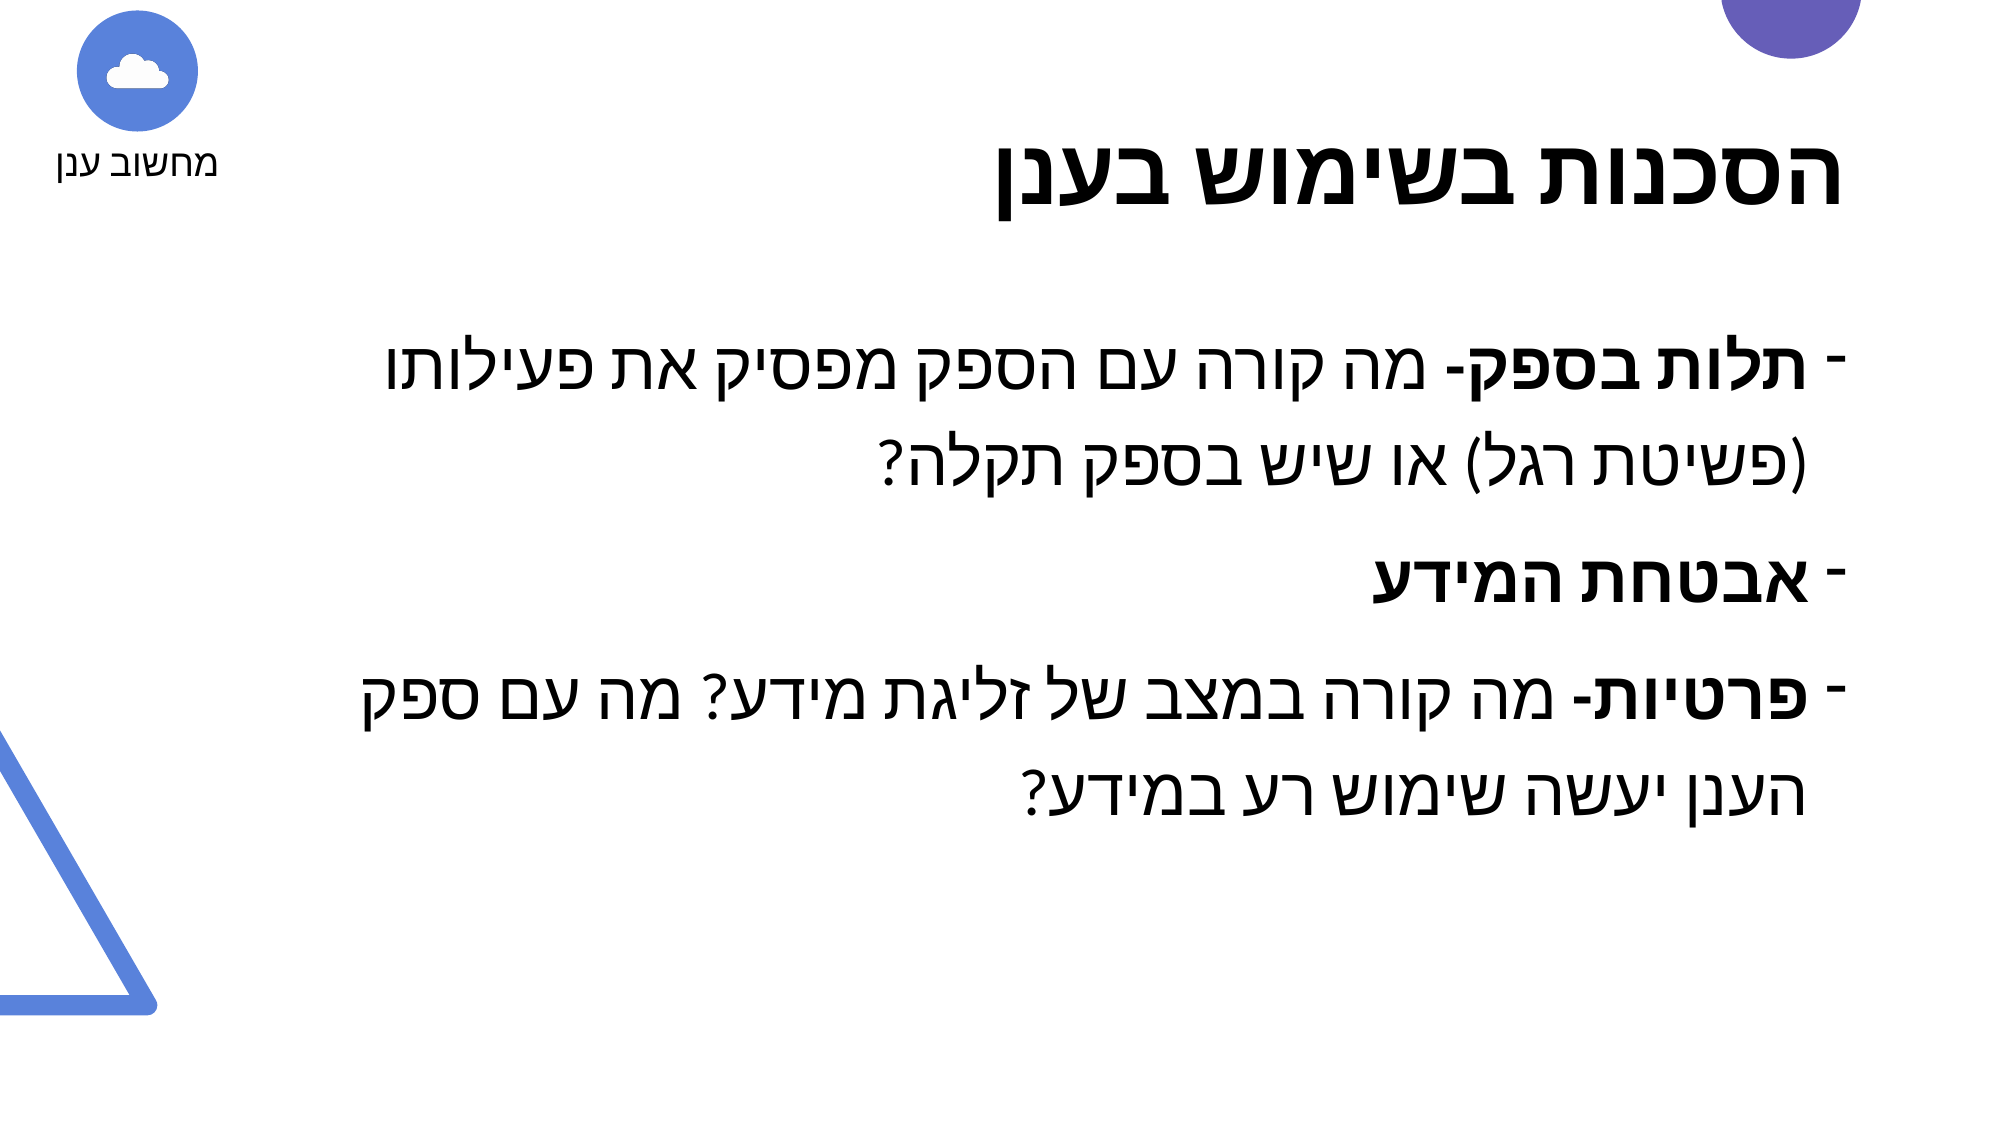

מחשוב ענן
# הסכנות בשימוש בענן
תלות בספק- מה קורה עם הספק מפסיק את פעילותו (פשיטת רגל) או שיש בספק תקלה?
אבטחת המידע
פרטיות- מה קורה במצב של זליגת מידע? מה עם ספק הענן יעשה שימוש רע במידע?